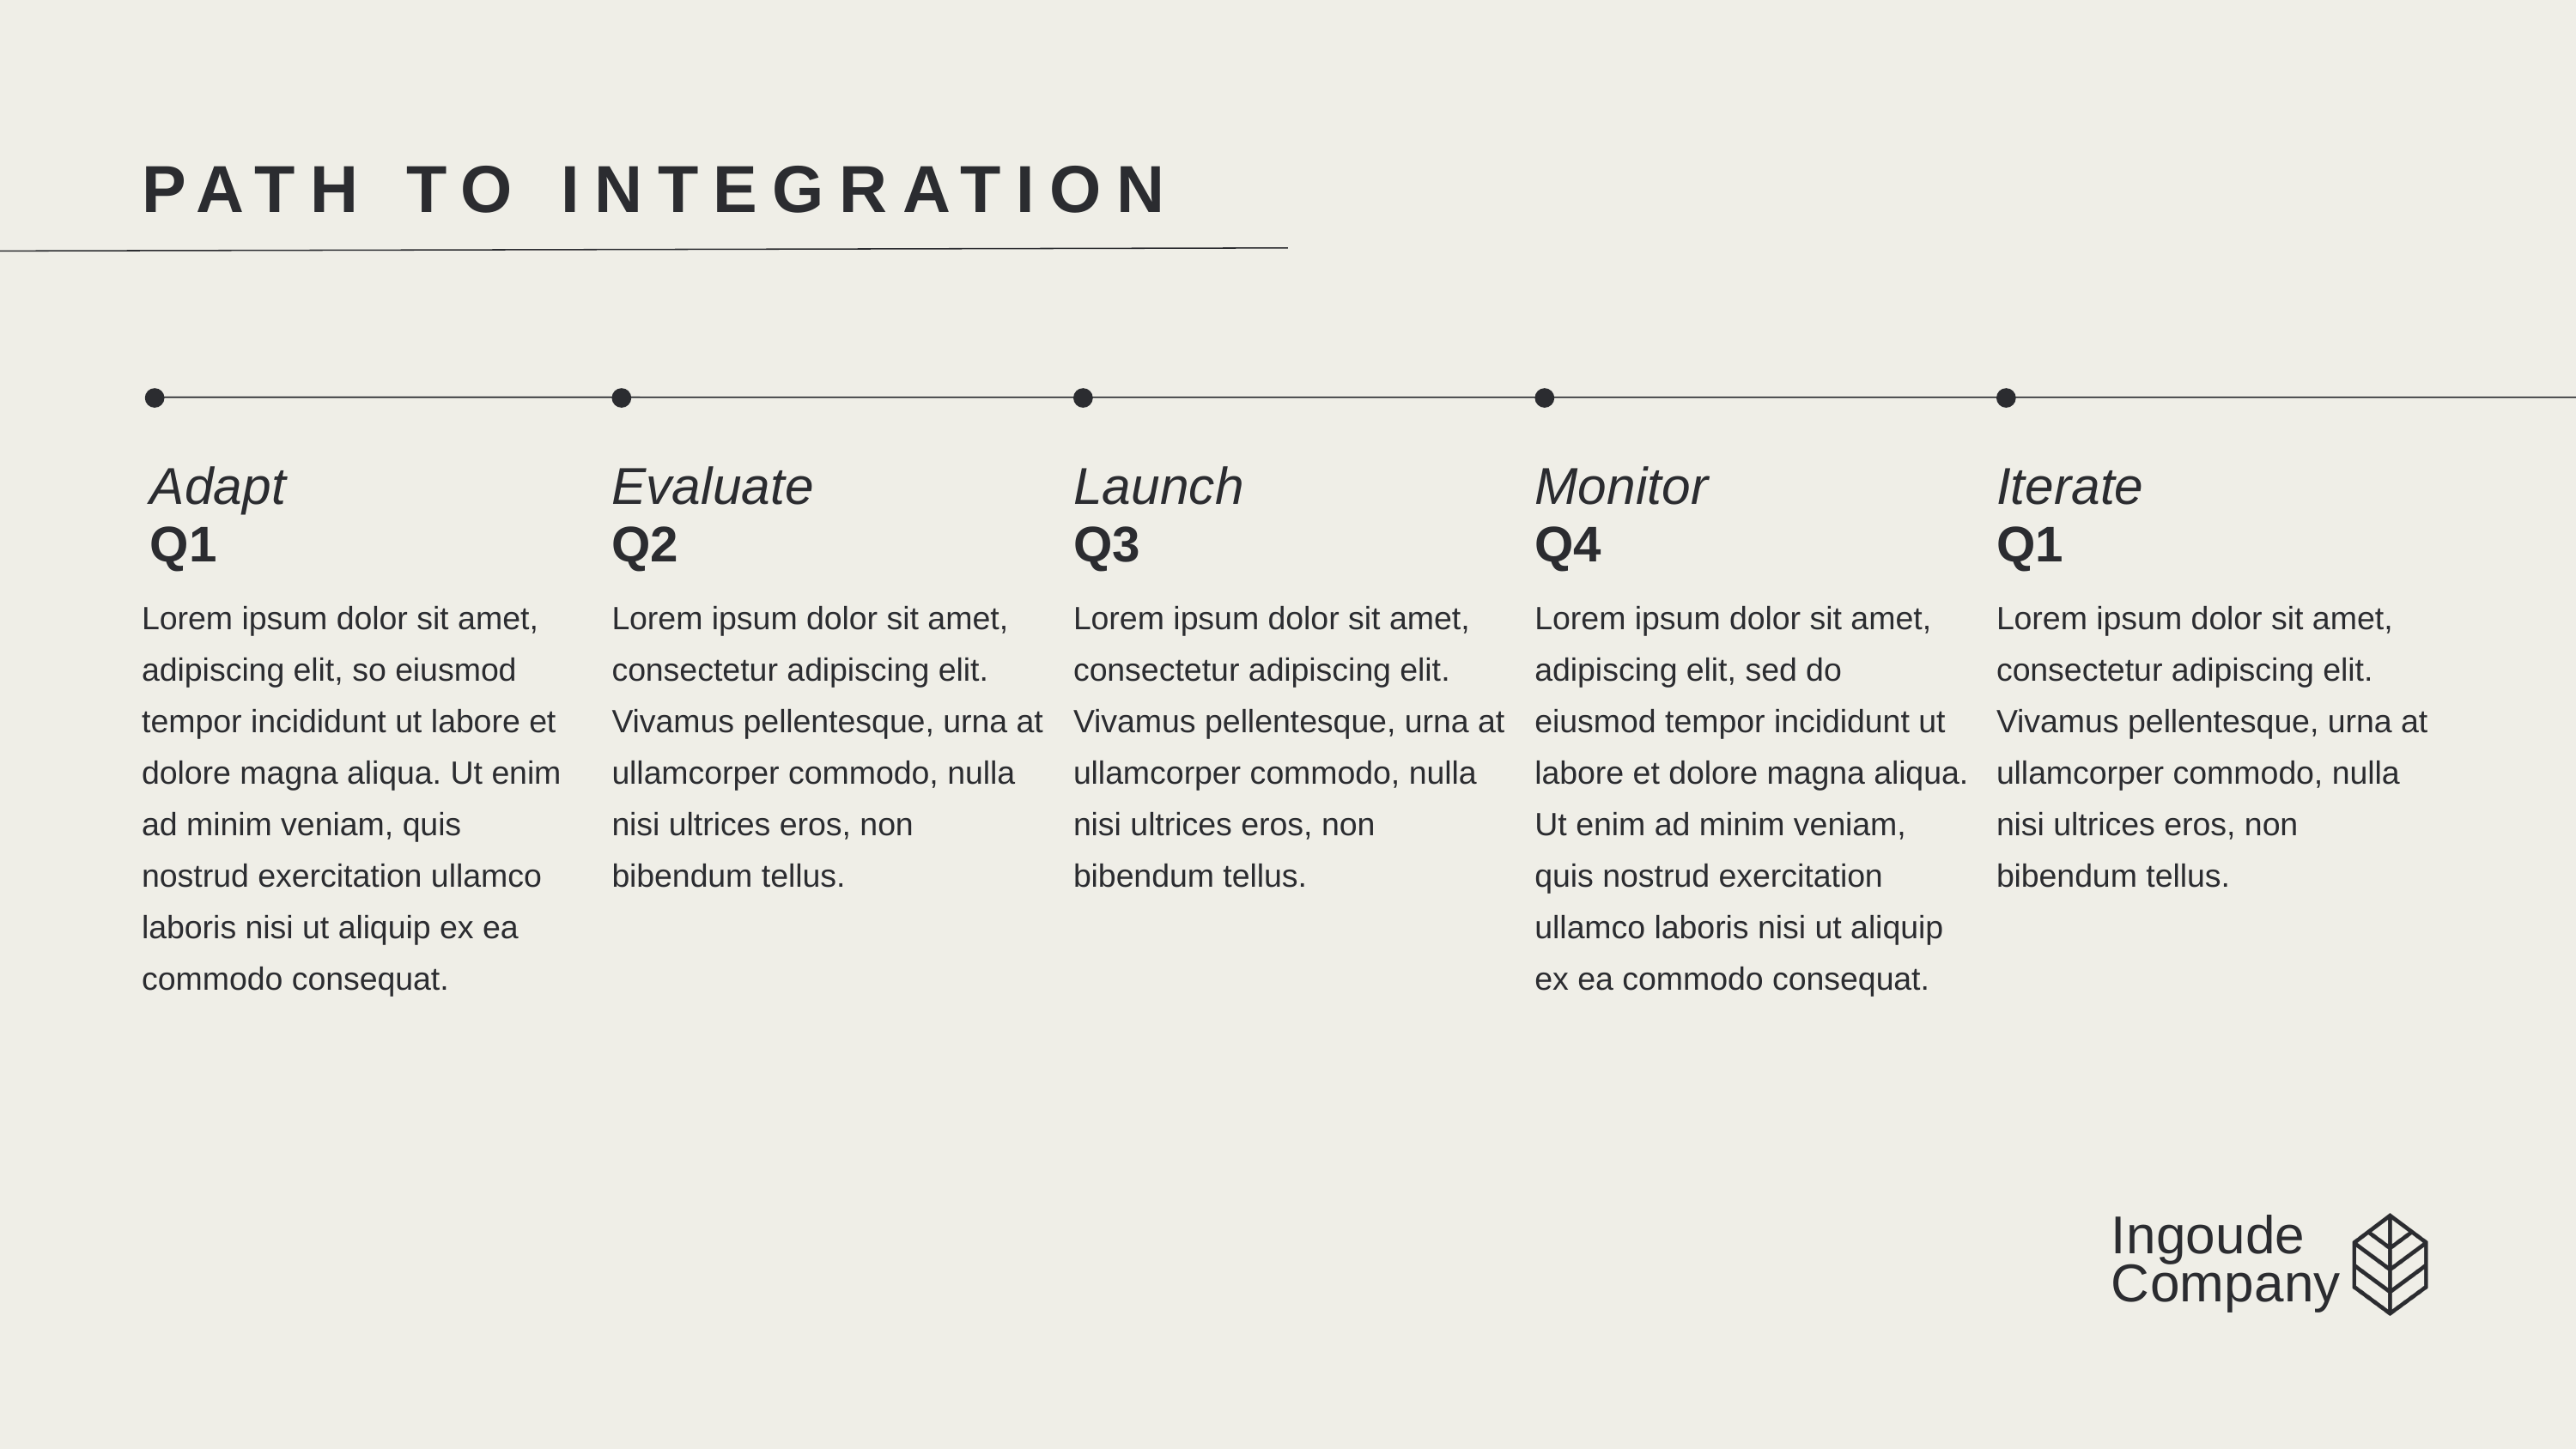

PATH TO INTEGRATION

Adapt
Evaluate
Launch
Monitor
Iterate
Q1
Q2
Q3
Q4
Q1
Lorem ipsum dolor sit amet, adipiscing elit, so eiusmod tempor incididunt ut labore et dolore magna aliqua. Ut enim ad minim veniam, quis nostrud exercitation ullamco laboris nisi ut aliquip ex ea commodo consequat.
Lorem ipsum dolor sit amet, consectetur adipiscing elit. Vivamus pellentesque, urna at ullamcorper commodo, nulla nisi ultrices eros, non bibendum tellus.
Lorem ipsum dolor sit amet, consectetur adipiscing elit. Vivamus pellentesque, urna at ullamcorper commodo, nulla nisi ultrices eros, non bibendum tellus.
Lorem ipsum dolor sit amet, adipiscing elit, sed do eiusmod tempor incididunt ut labore et dolore magna aliqua. Ut enim ad minim veniam, quis nostrud exercitation ullamco laboris nisi ut aliquip ex ea commodo consequat.
Lorem ipsum dolor sit amet, consectetur adipiscing elit. Vivamus pellentesque, urna at ullamcorper commodo, nulla nisi ultrices eros, non bibendum tellus.

Ingoude Company